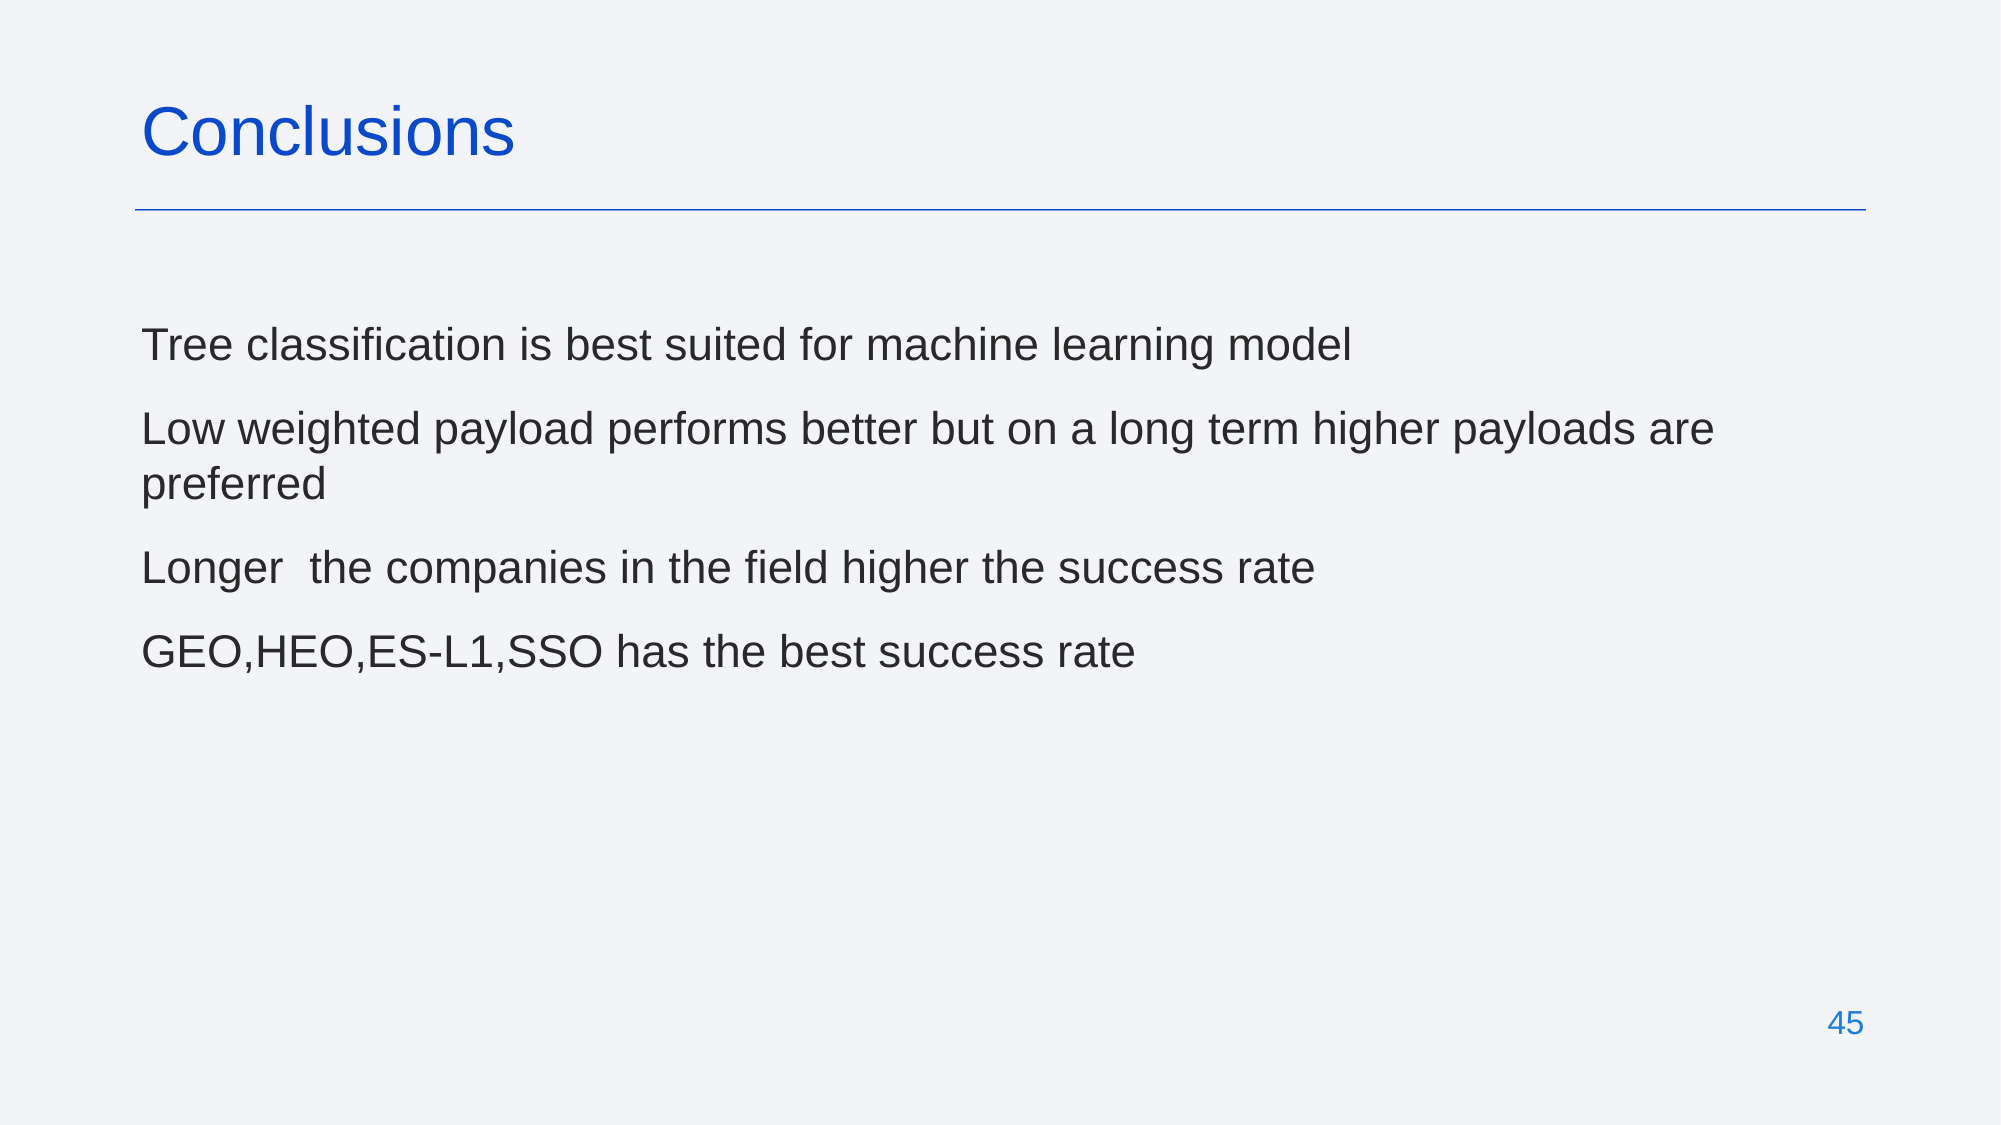

Conclusions
Tree classification is best suited for machine learning model
Low weighted payload performs better but on a long term higher payloads are preferred
Longer  the companies in the field higher the success rate
GEO,HEO,ES-L1,SSO has the best success rate
45